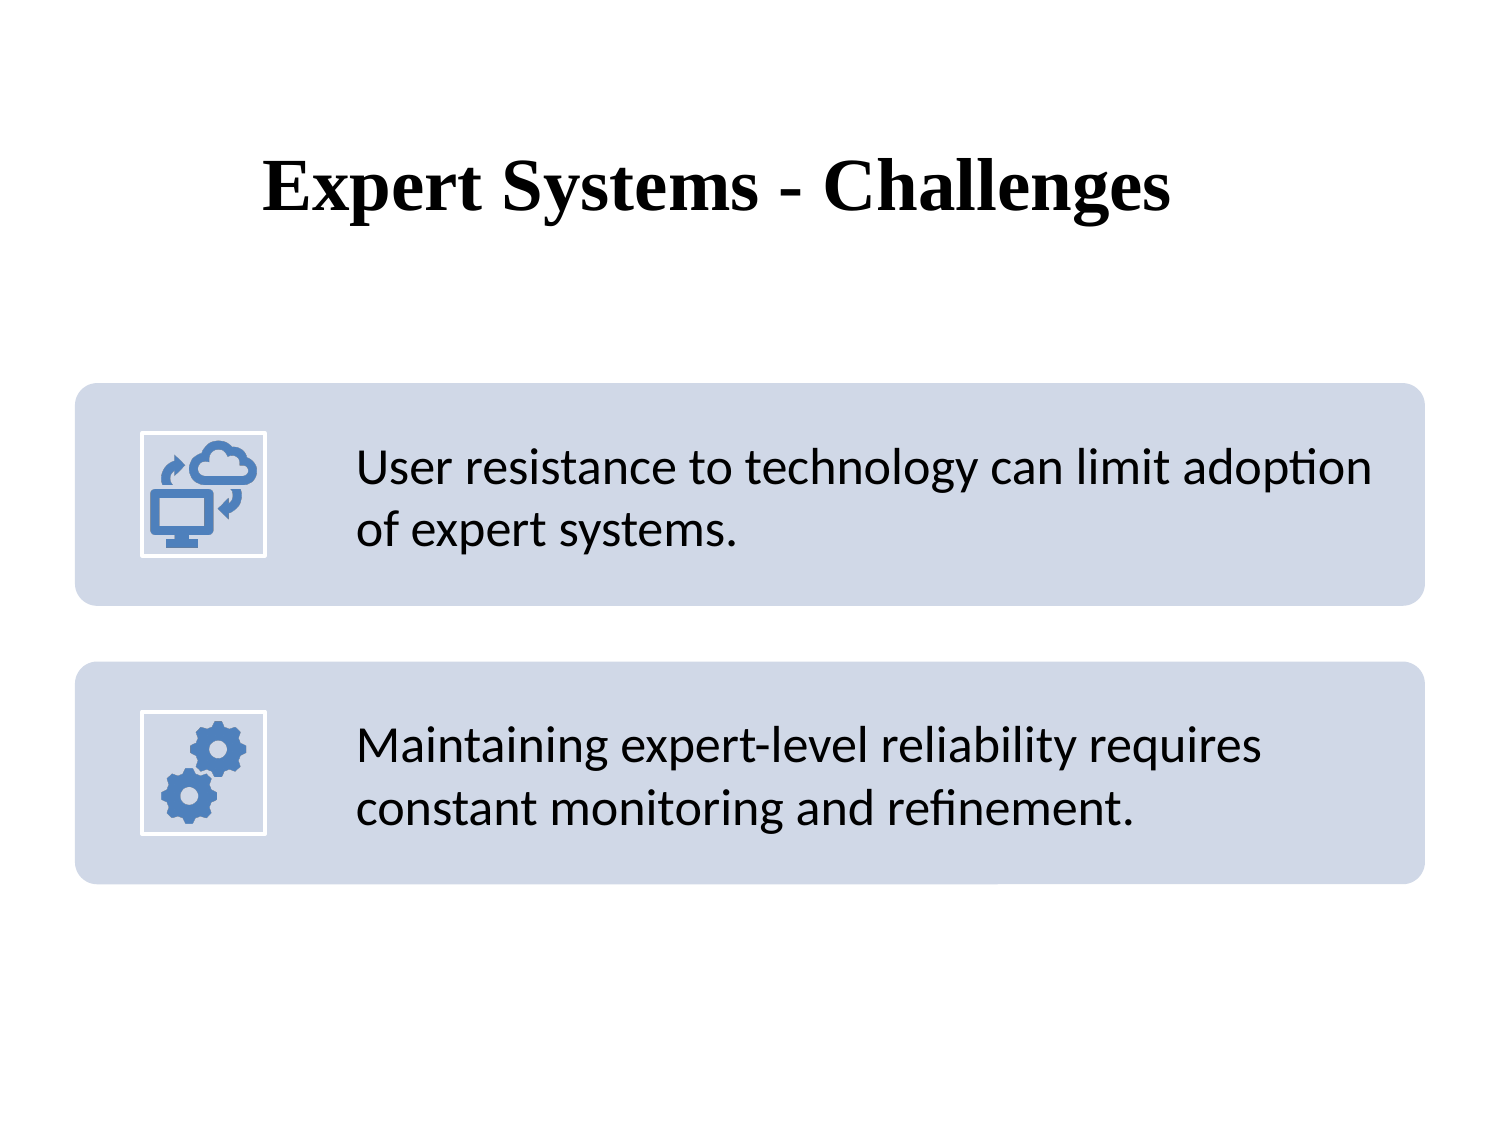

# Expert Systems - Challenges
User resistance to technology can limit adoption of expert systems.
Maintaining expert-level reliability requires constant monitoring and refinement.